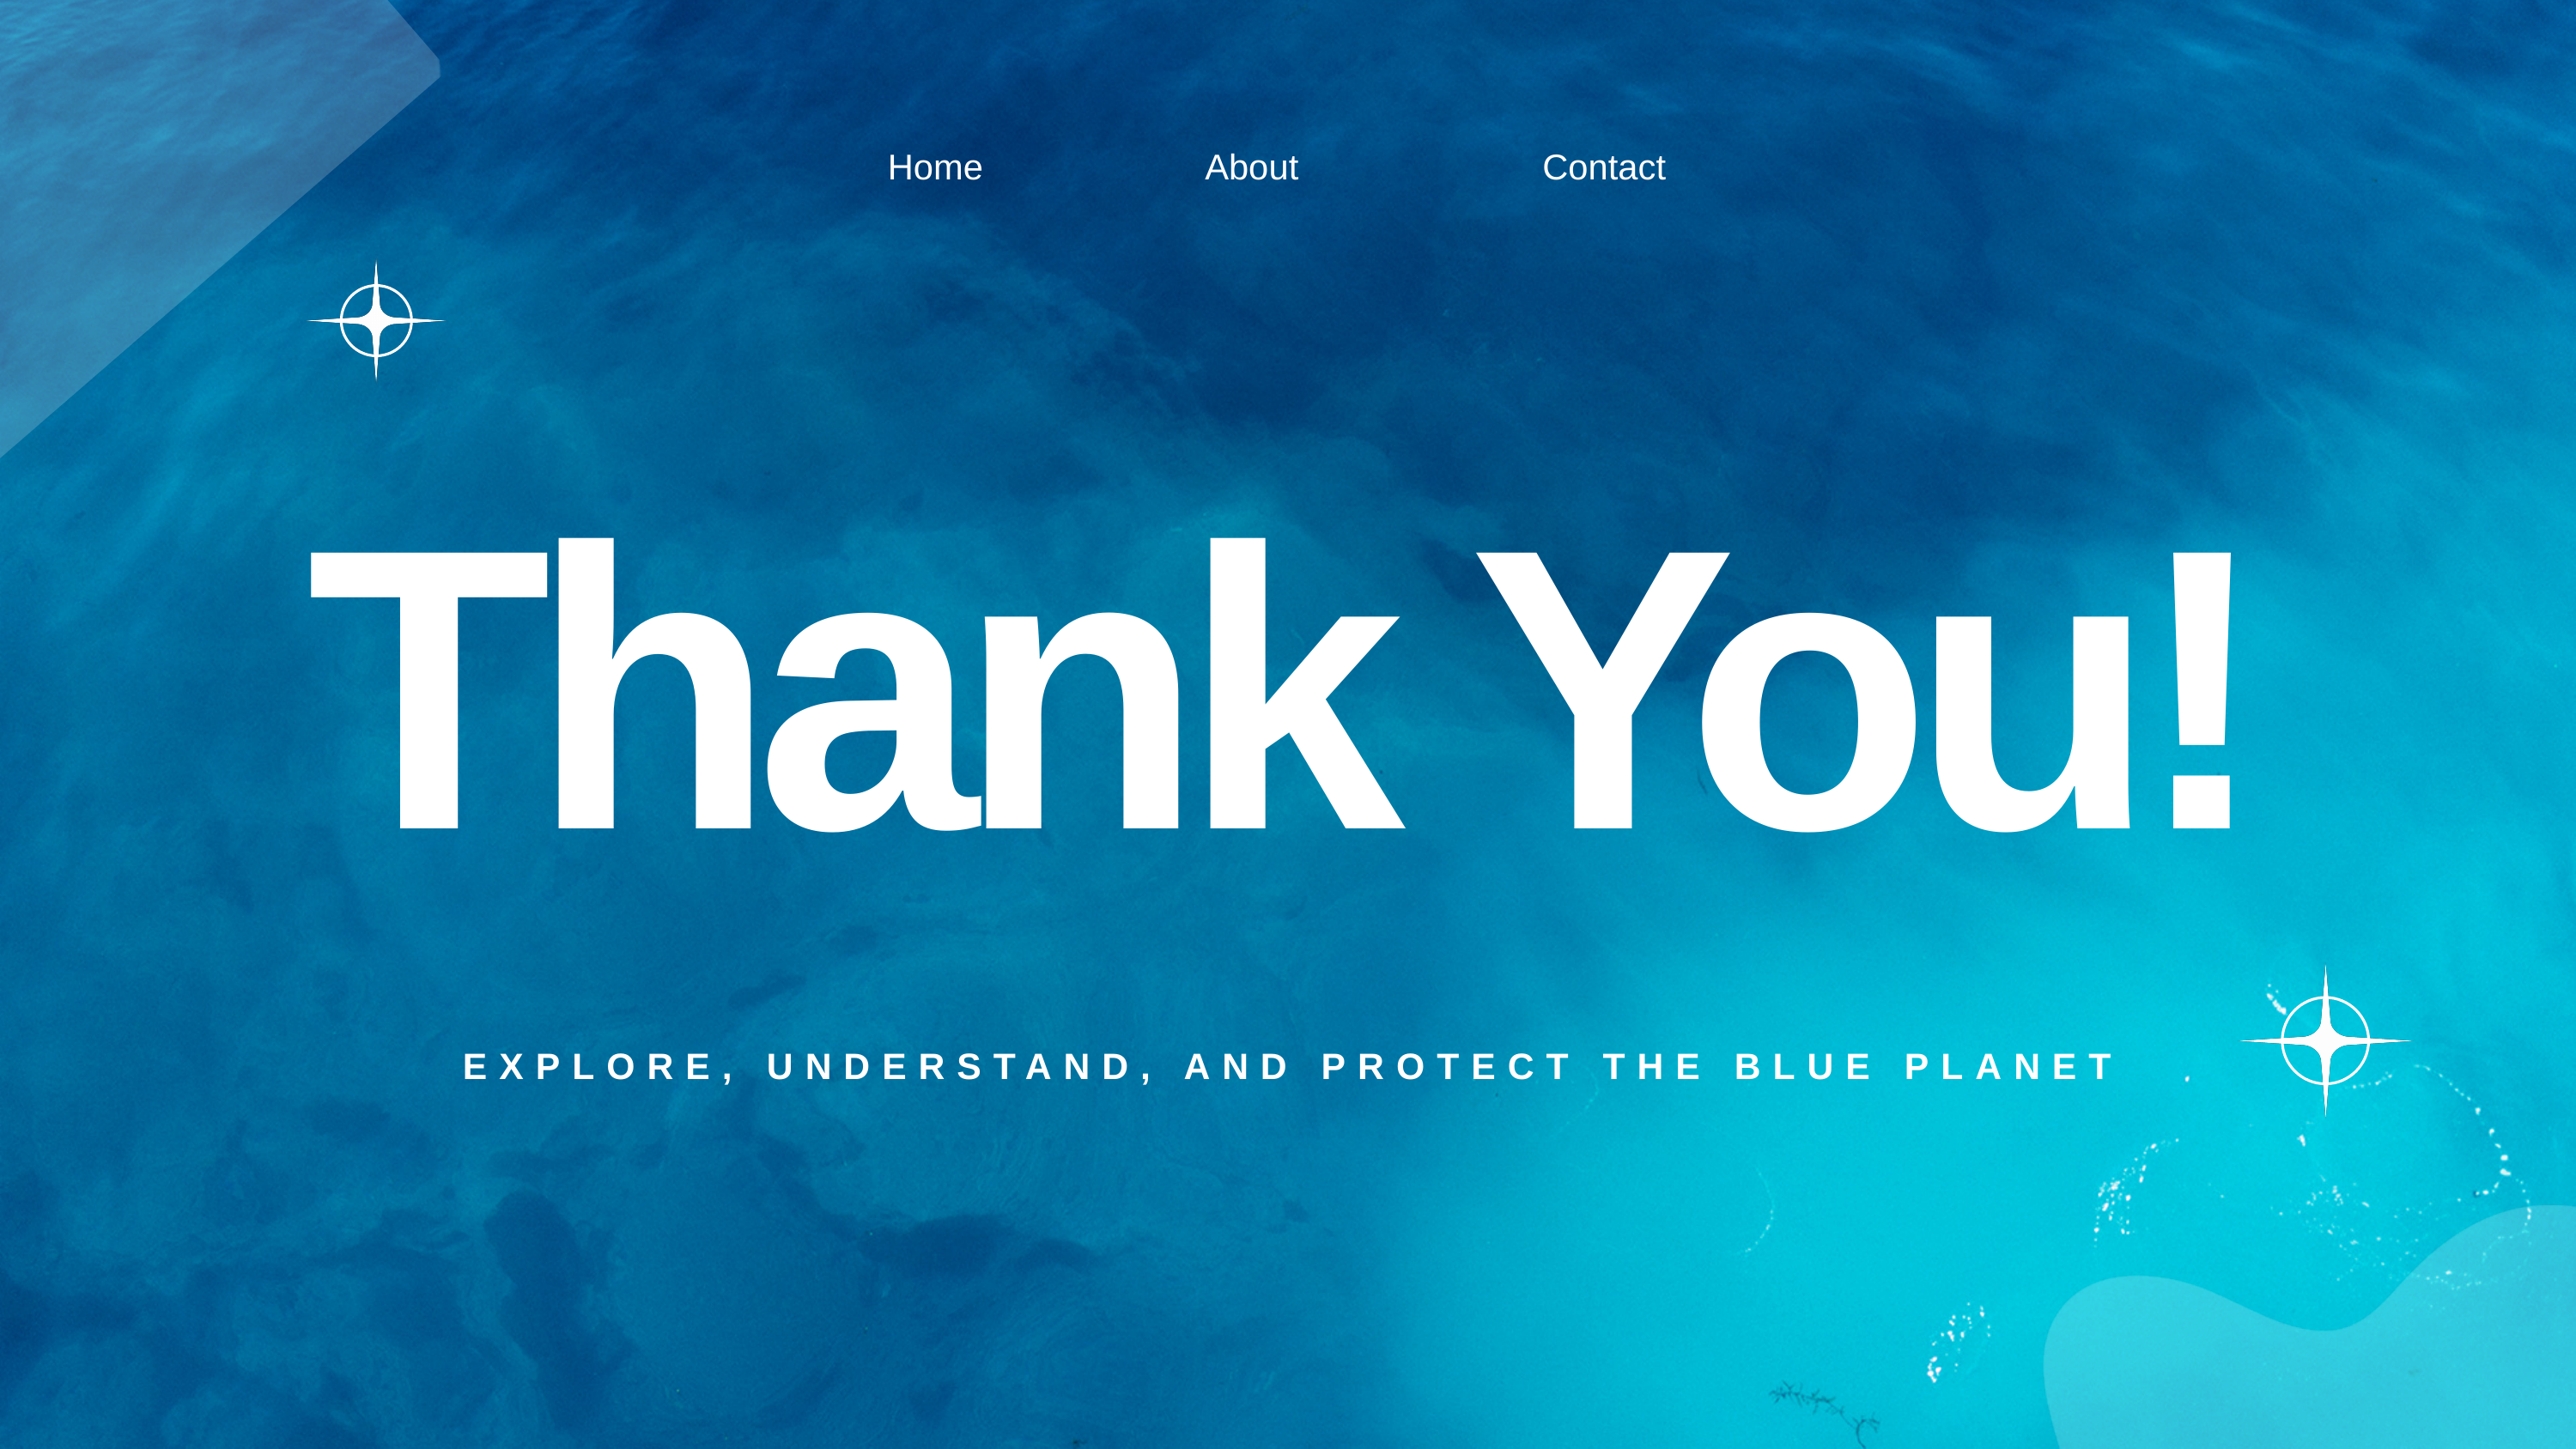

Home
About
Contact

Thank You!

EXPLORE, UNDERSTAND, AND PROTECT THE BLUE PLANET